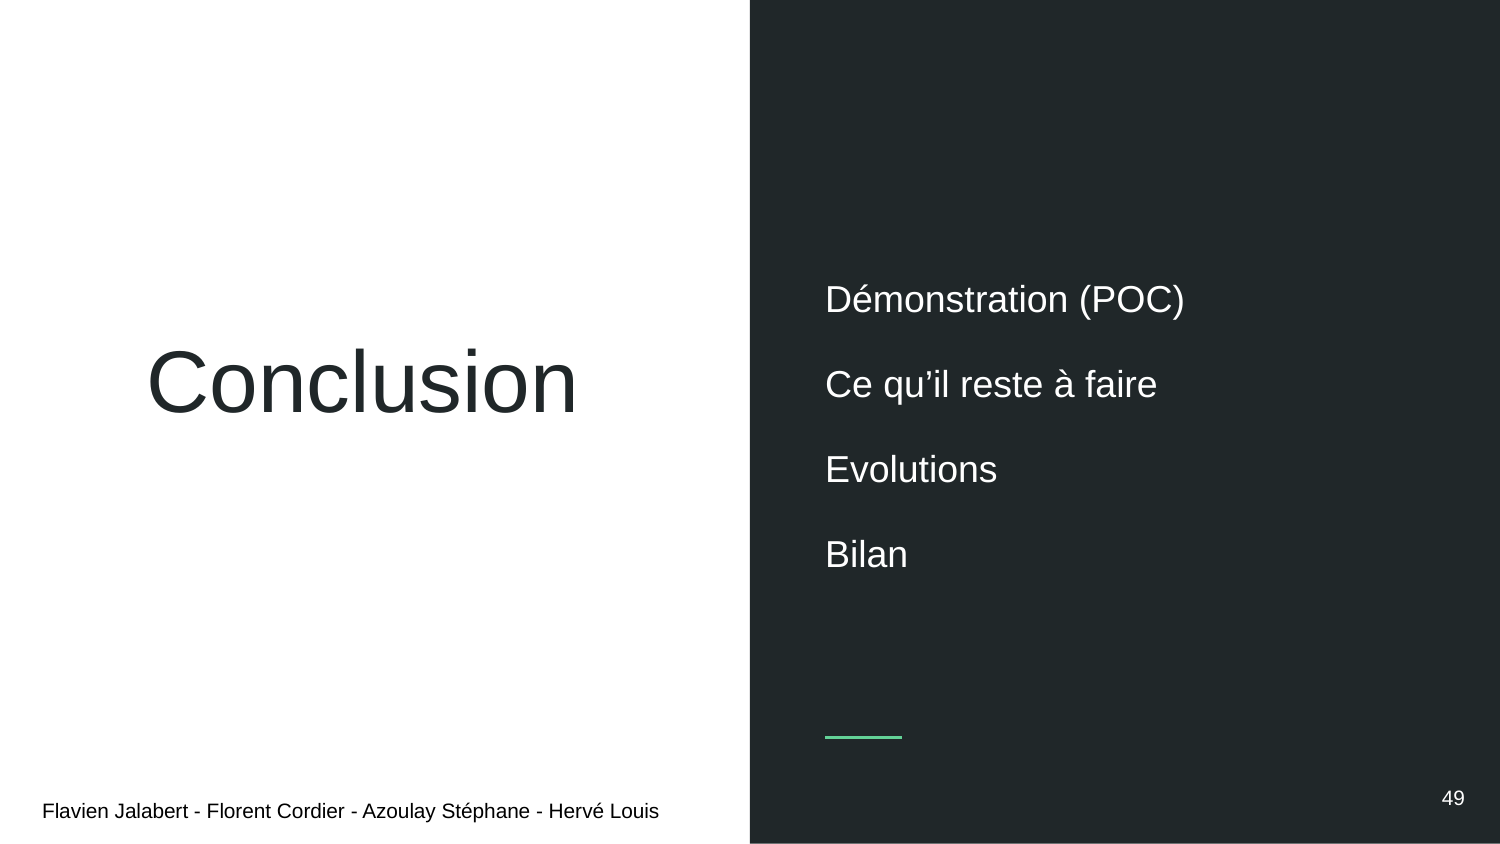

Démonstration (POC)
Ce qu’il reste à faire
Evolutions
Bilan
# Conclusion

49